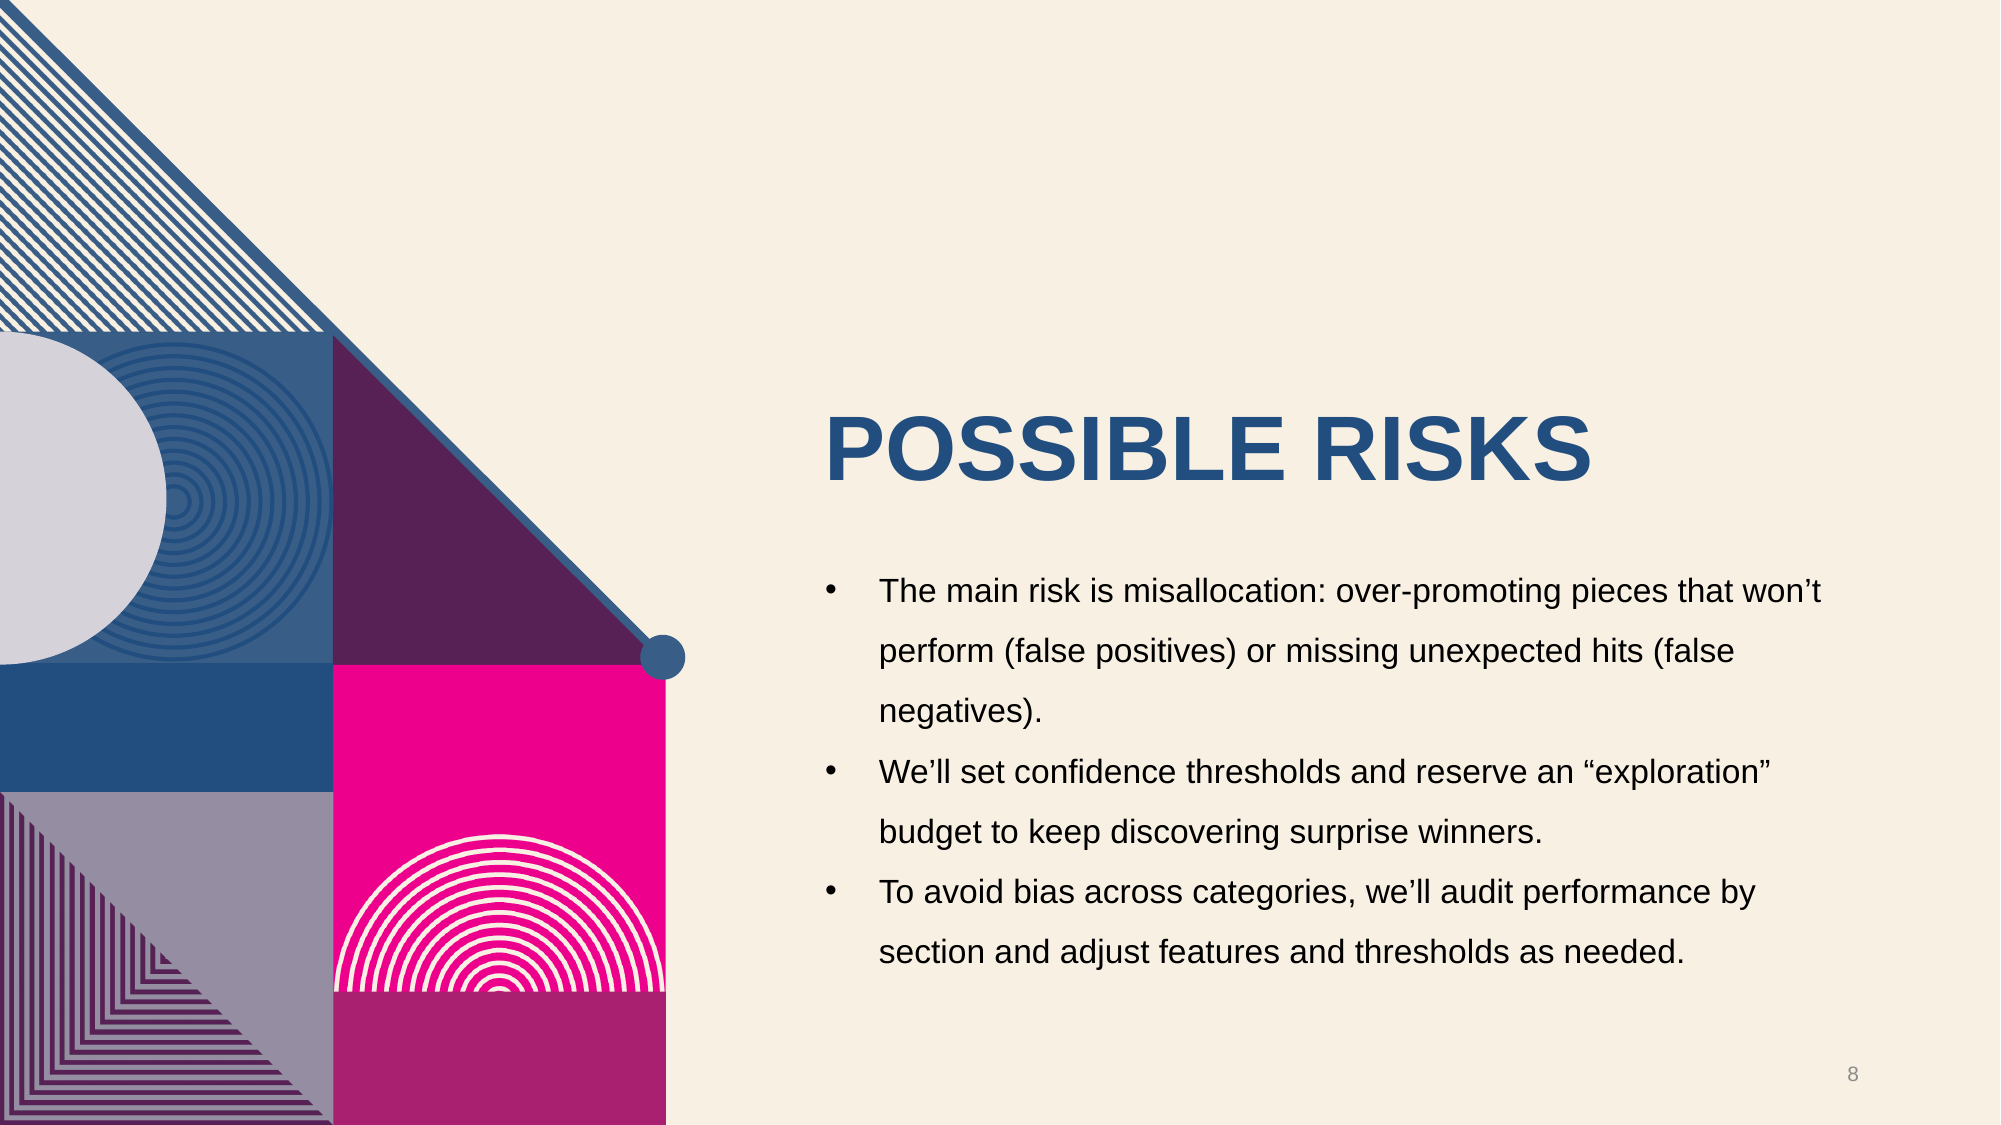

# Possible risks
The main risk is misallocation: over-promoting pieces that won’t perform (false positives) or missing unexpected hits (false negatives).
We’ll set confidence thresholds and reserve an “exploration” budget to keep discovering surprise winners.
To avoid bias across categories, we’ll audit performance by section and adjust features and thresholds as needed.
8